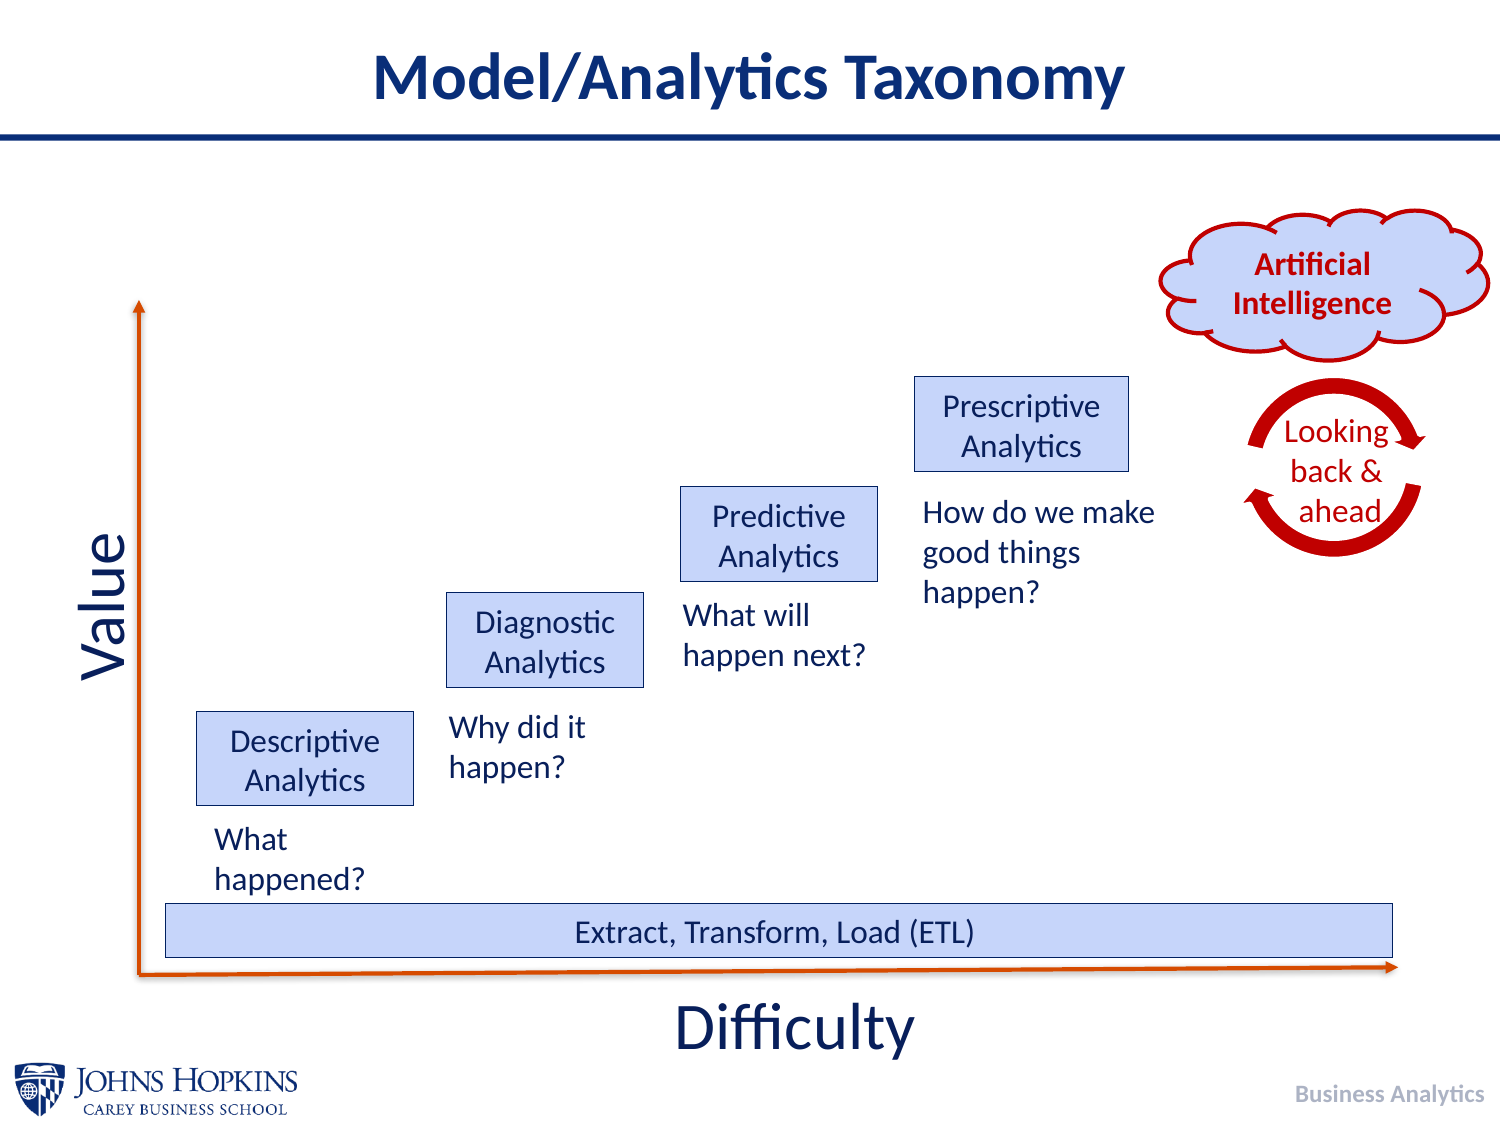

# Model/Analytics Taxonomy
Artificial Intelligence

Prescriptive Analytics
Looking
back &
ahead
How do we make good things happen?
Predictive Analytics
Value
What will happen next?
Diagnostic Analytics
Why did it happen?
Descriptive Analytics
What happened?
Extract, Transform, Load (ETL)
Difficulty